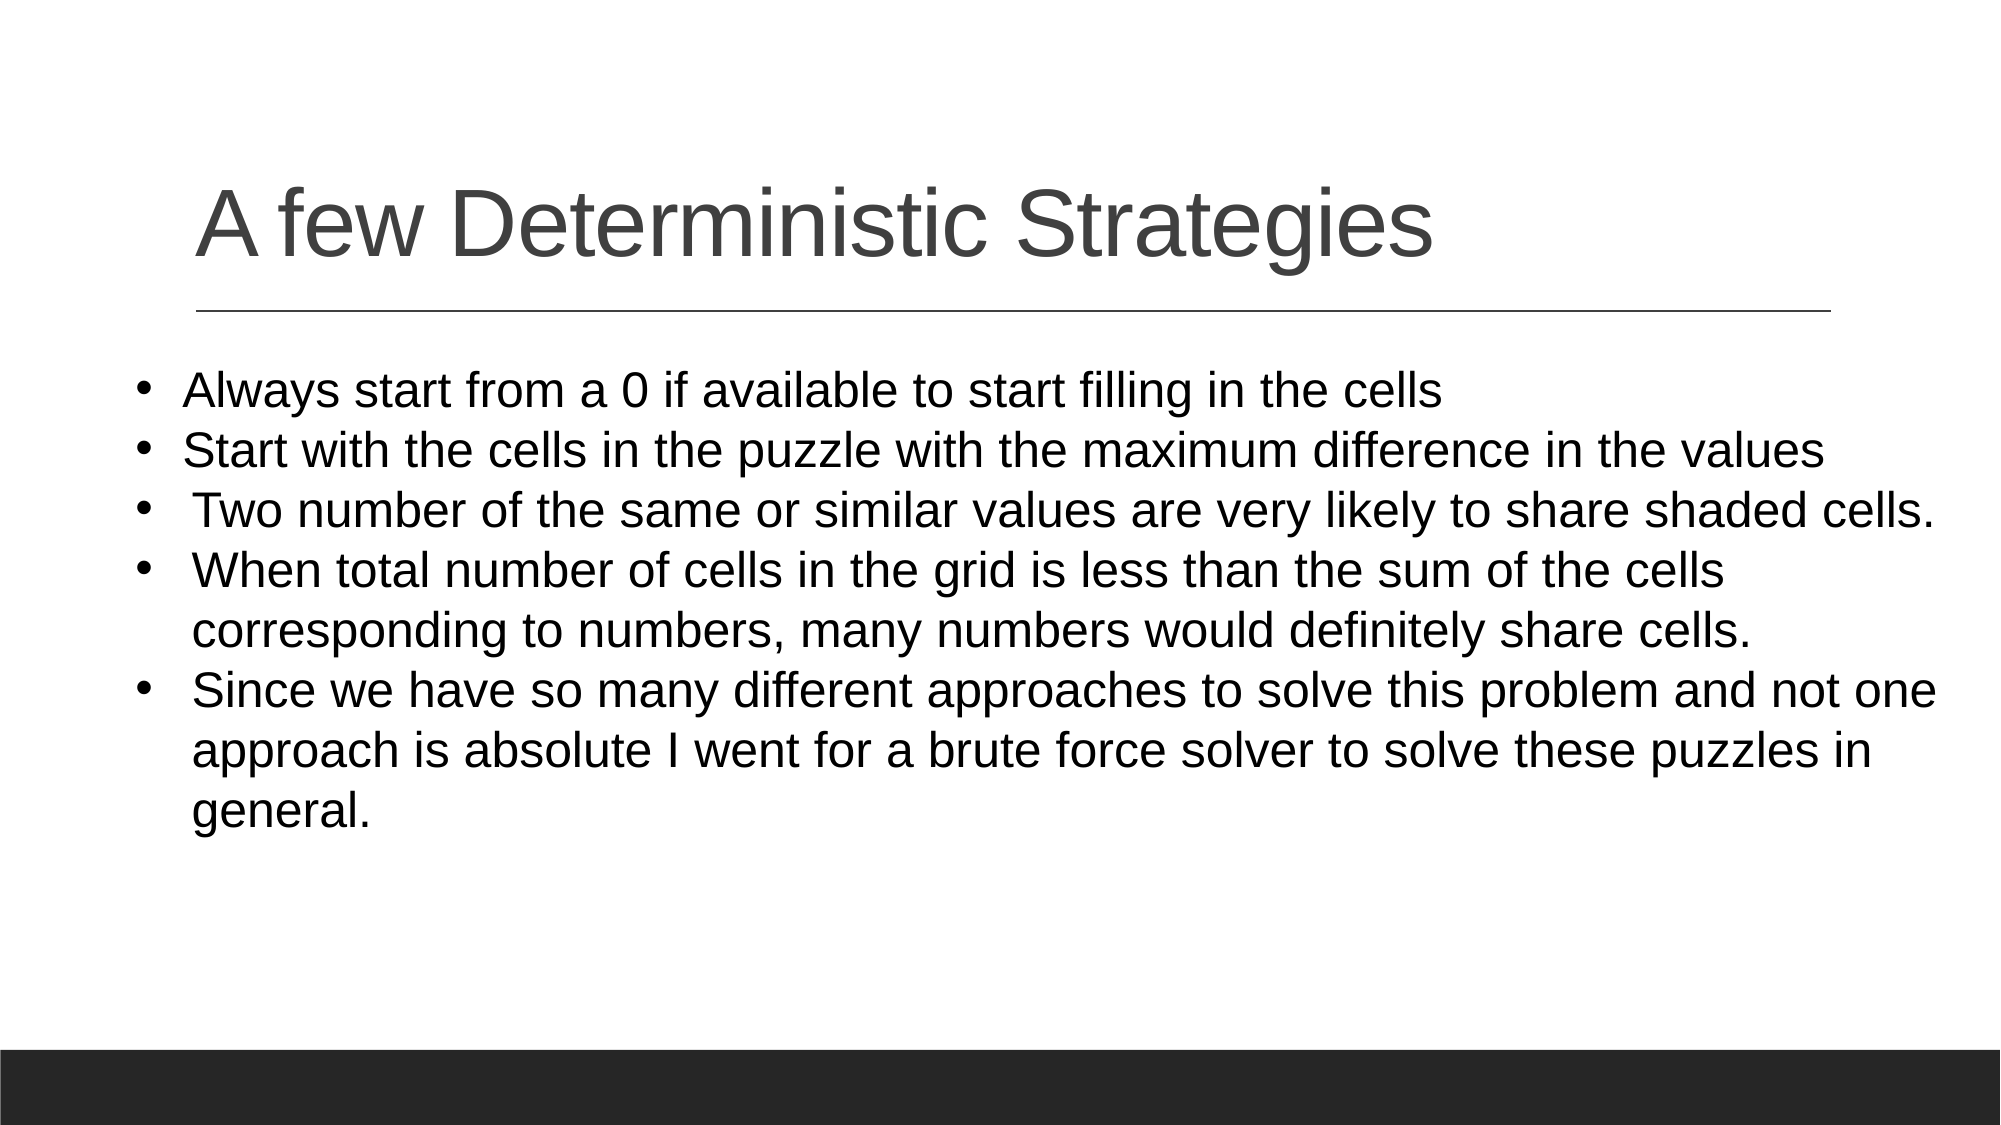

# A few Deterministic Strategies
Always start from a 0 if available to start filling in the cells
Start with the cells in the puzzle with the maximum difference in the values
Two number of the same or similar values are very likely to share shaded cells.
When total number of cells in the grid is less than the sum of the cells corresponding to numbers, many numbers would definitely share cells.
Since we have so many different approaches to solve this problem and not one approach is absolute I went for a brute force solver to solve these puzzles in general.